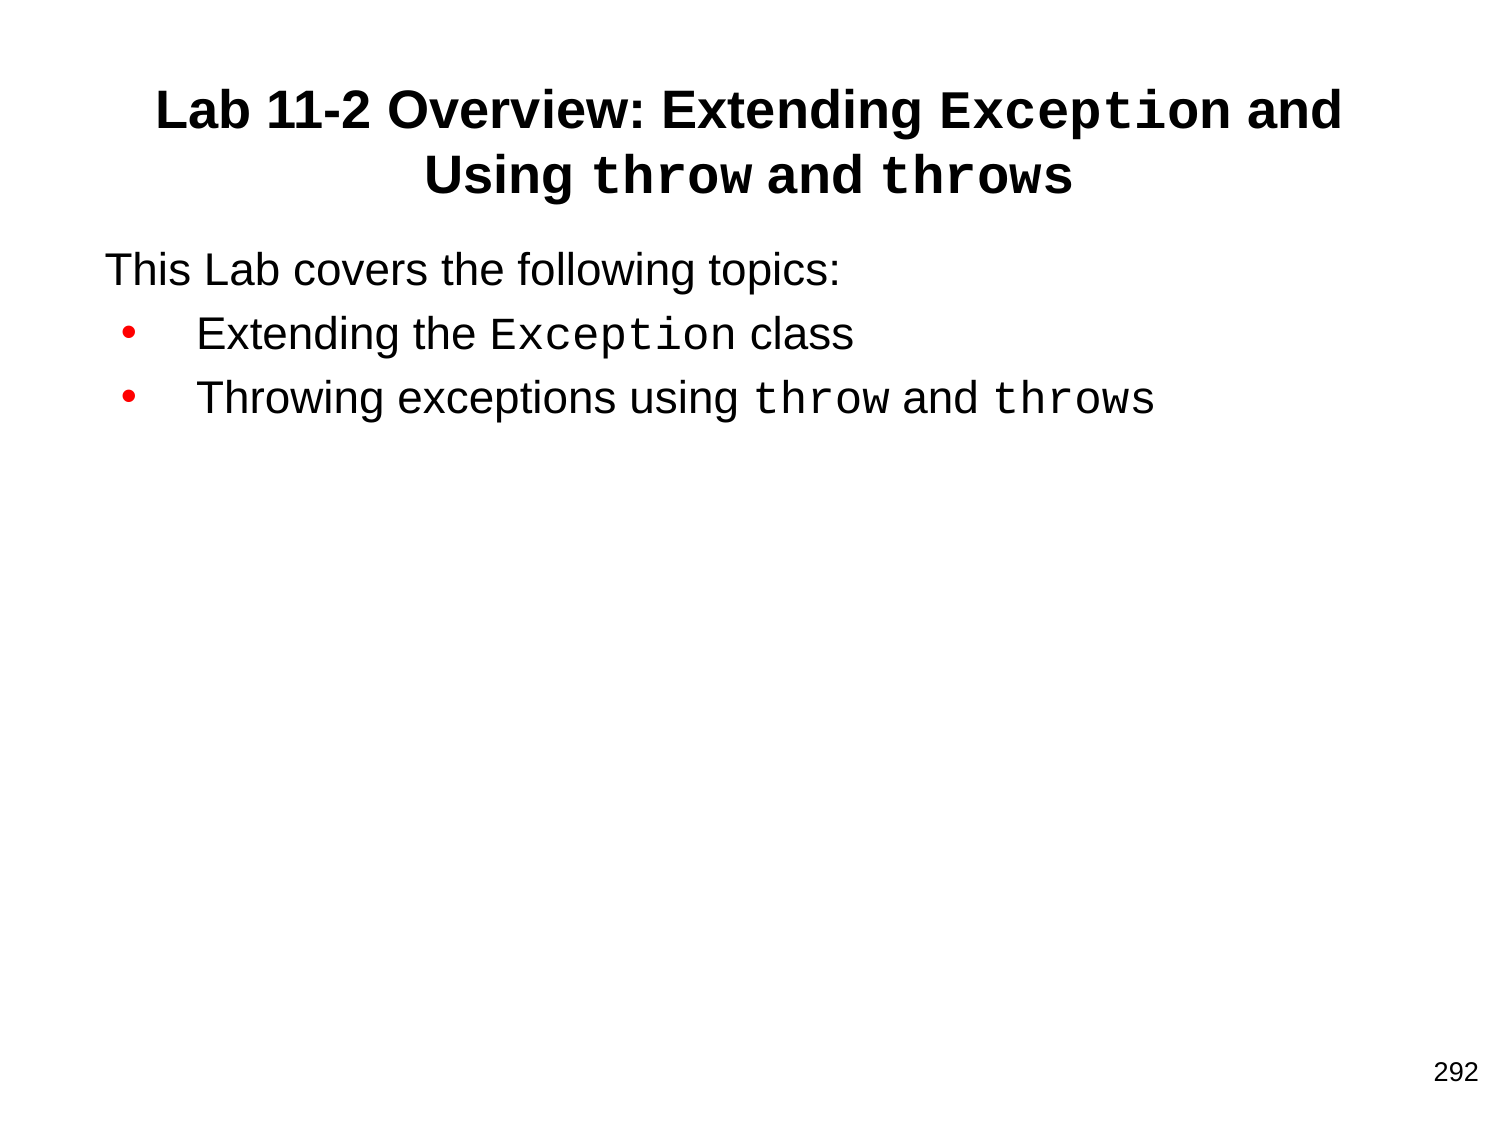

# Lab 11-2 Overview: Extending Exception and Using throw and throws
This Lab covers the following topics:
Extending the Exception class
Throwing exceptions using throw and throws
292